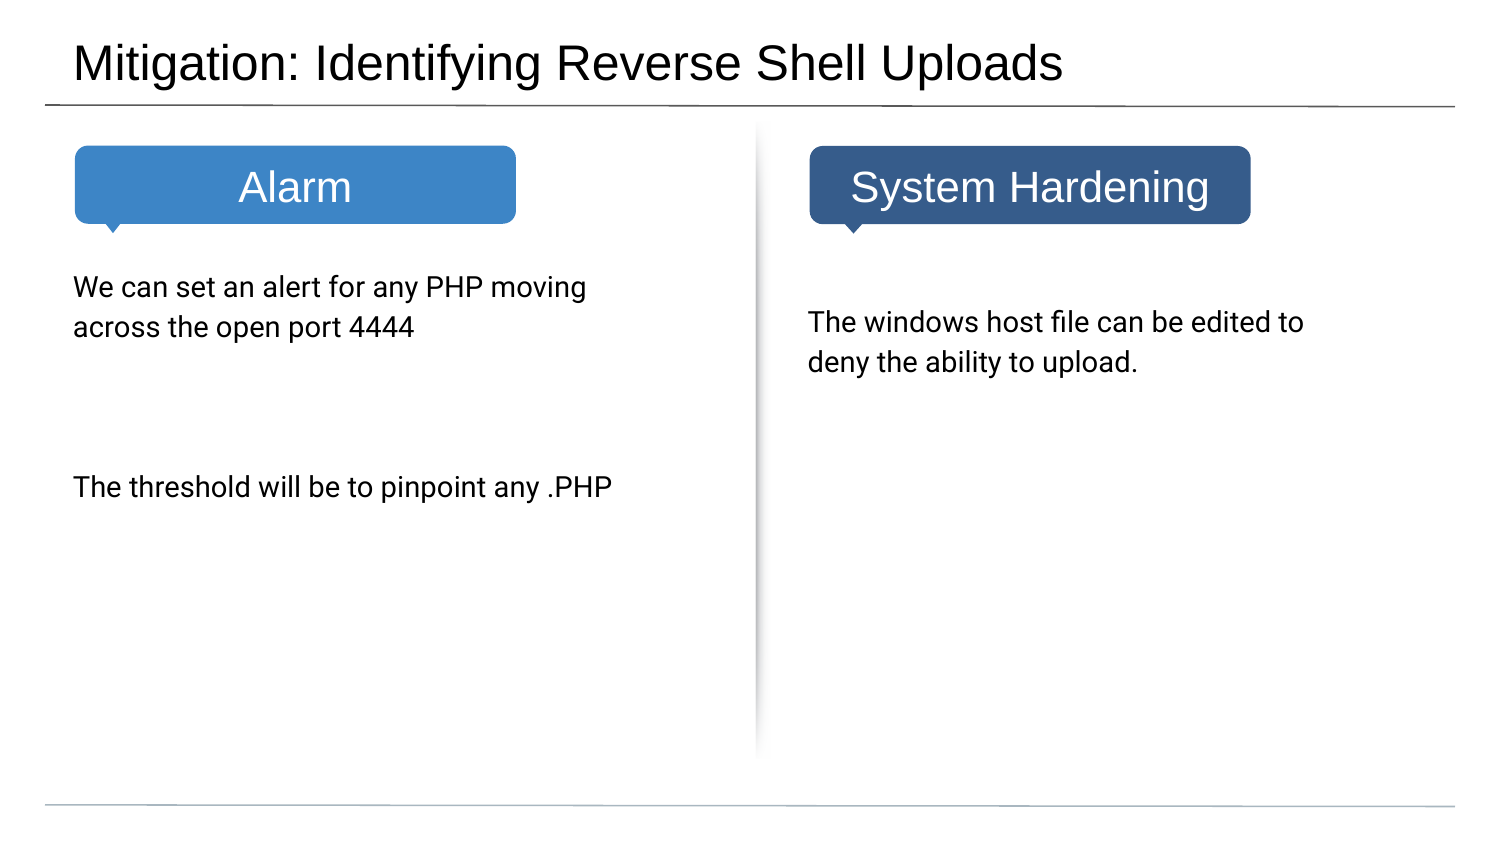

# Mitigation: Identifying Reverse Shell Uploads
We can set an alert for any PHP moving across the open port 4444

The threshold will be to pinpoint any .PHP

The windows host file can be edited to deny the ability to upload.